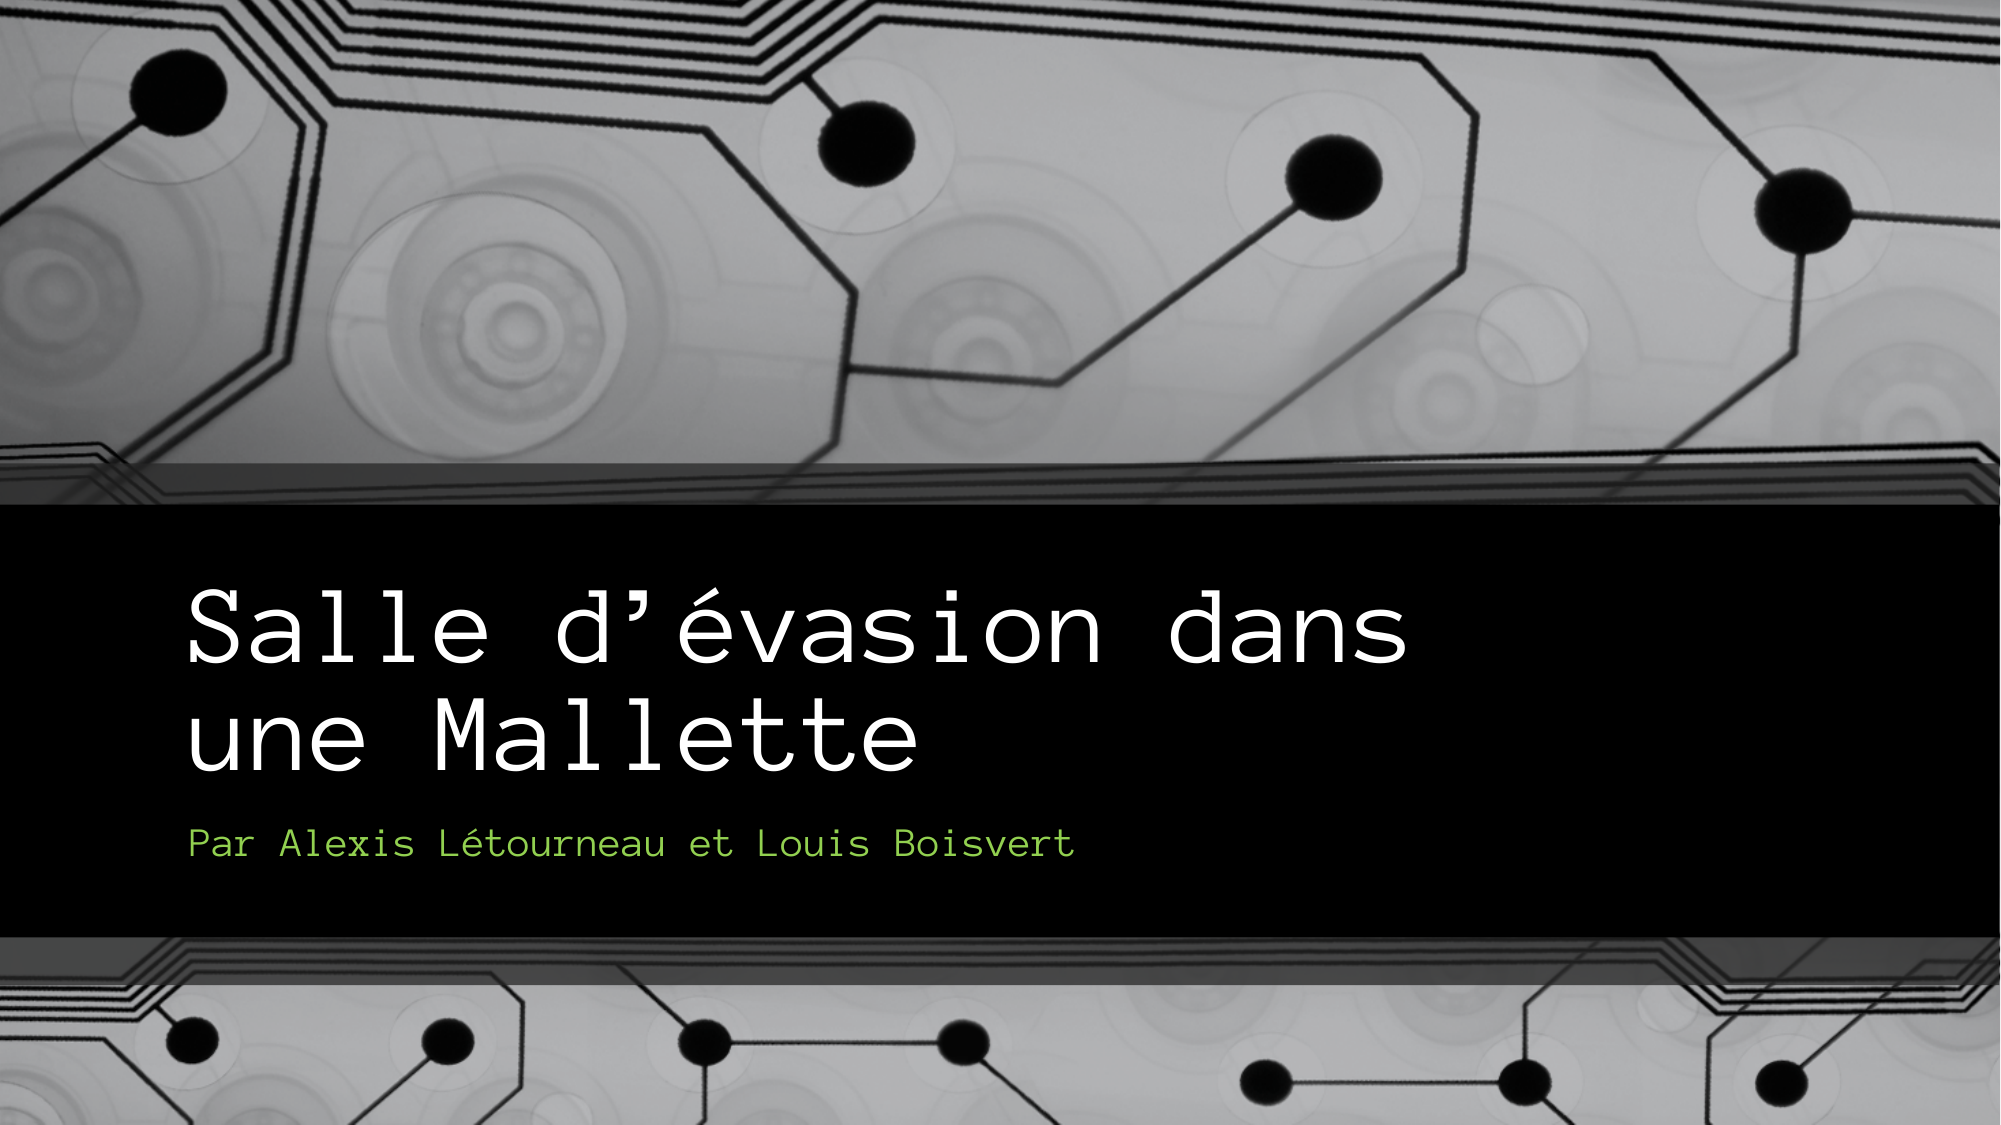

# Salle d’évasion dans une Mallette
Par Alexis Létourneau et Louis Boisvert